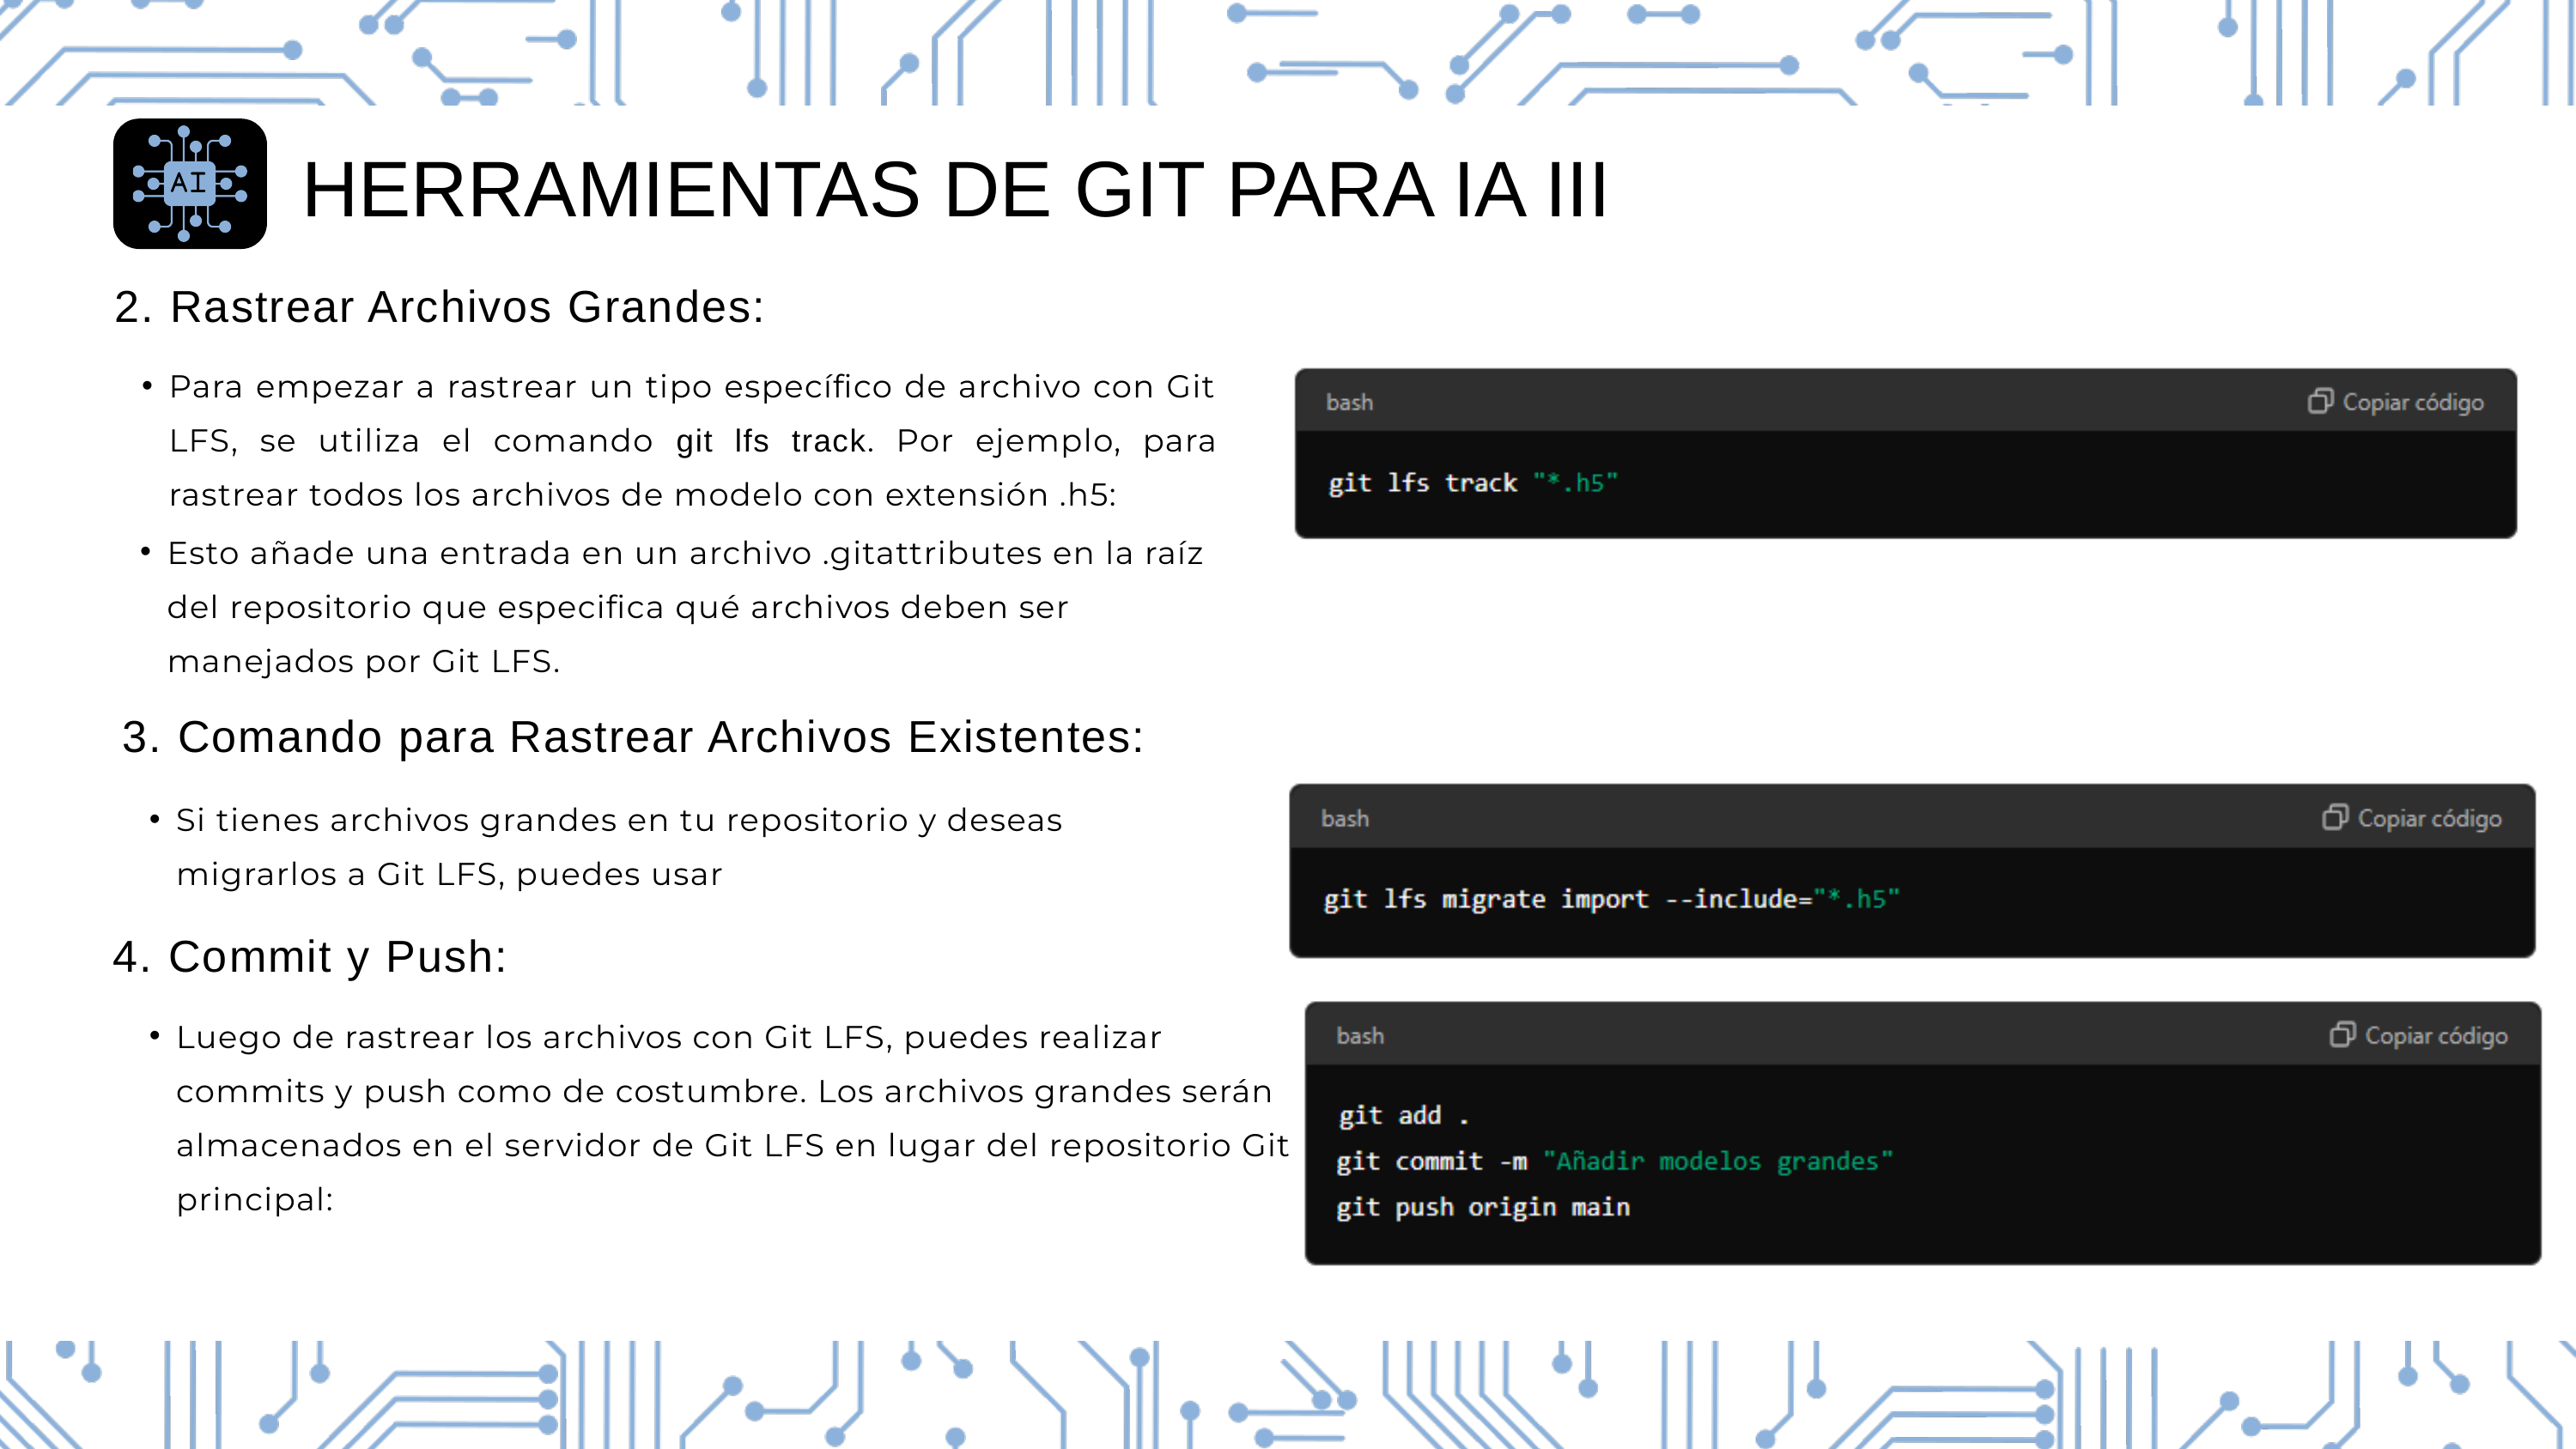

HERRAMIENTAS DE GIT PARA IA III

2. Rastrear Archivos Grandes:
Para empezar a rastrear un tipo específico de archivo con Git LFS, se utiliza el comando git lfs track. Por ejemplo, para rastrear todos los archivos de modelo con extensión .h5:

Esto añade una entrada en un archivo .gitattributes en la raíz del repositorio que especifica qué archivos deben ser manejados por Git LFS.
3. Comando para Rastrear Archivos Existentes:

Si tienes archivos grandes en tu repositorio y deseas migrarlos a Git LFS, puedes usar
4. Commit y Push:

Luego de rastrear los archivos con Git LFS, puedes realizar commits y push como de costumbre. Los archivos grandes serán almacenados en el servidor de Git LFS en lugar del repositorio Git principal: